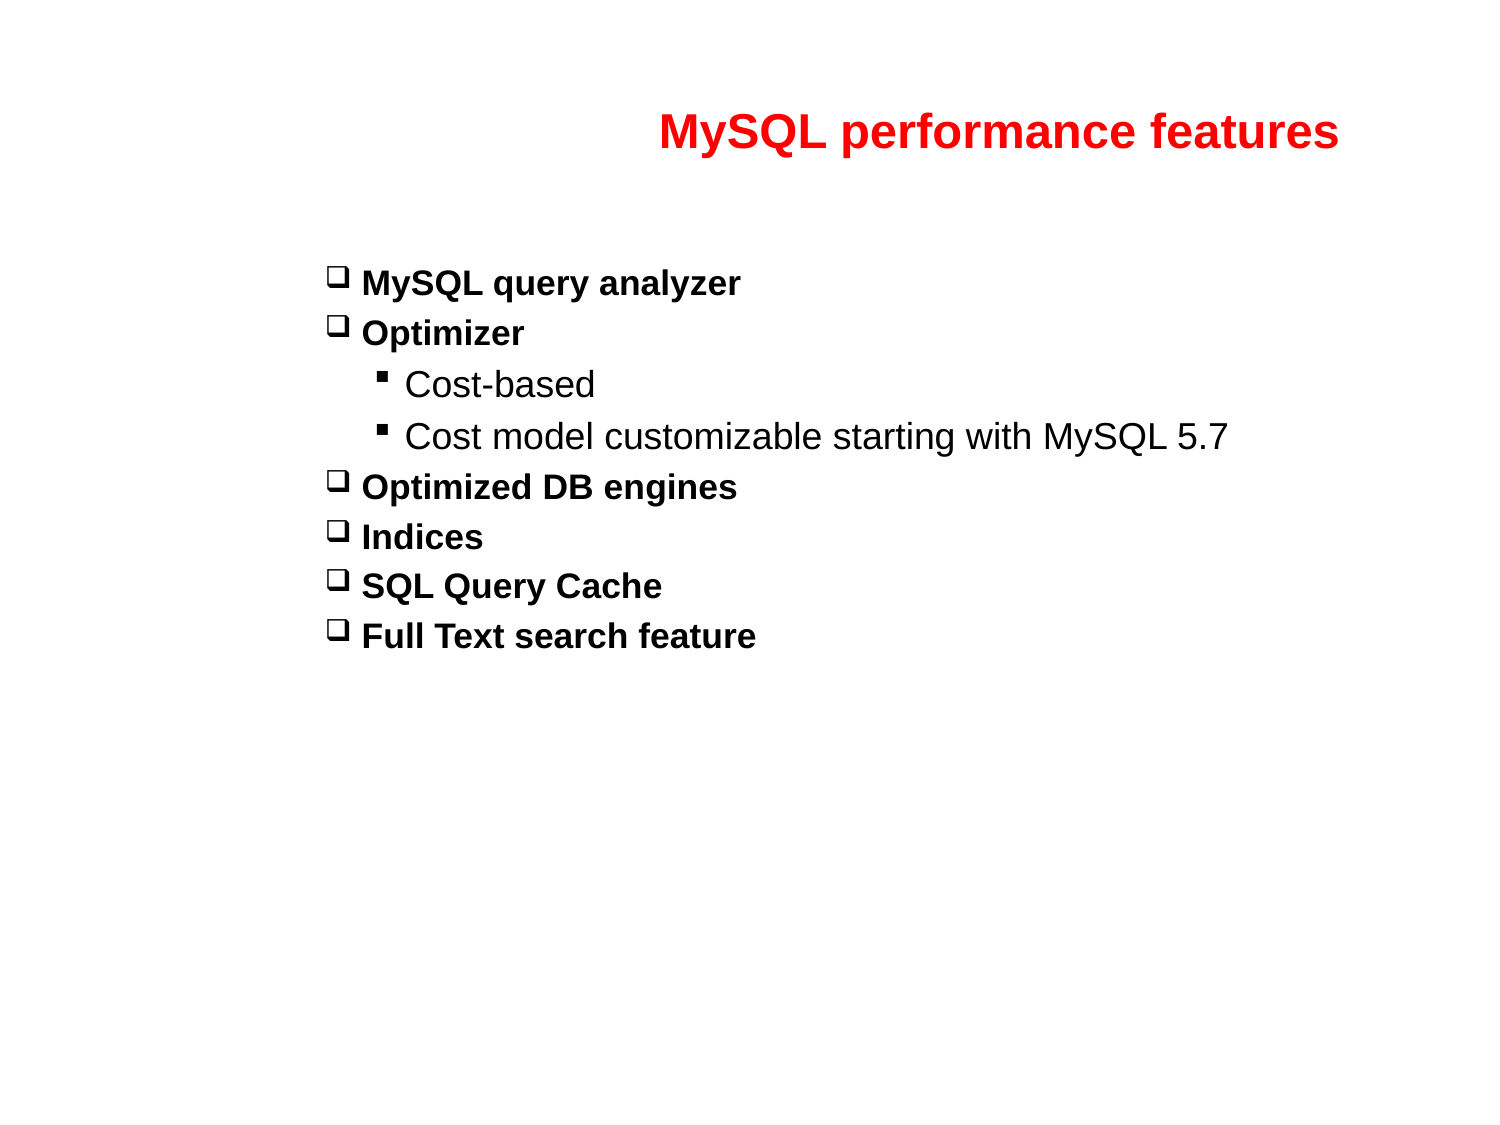

# MySQL performance features
MySQL query analyzer
Optimizer
Cost-based
Cost model customizable starting with MySQL 5.7
Optimized DB engines
Indices
SQL Query Cache
Full Text search feature